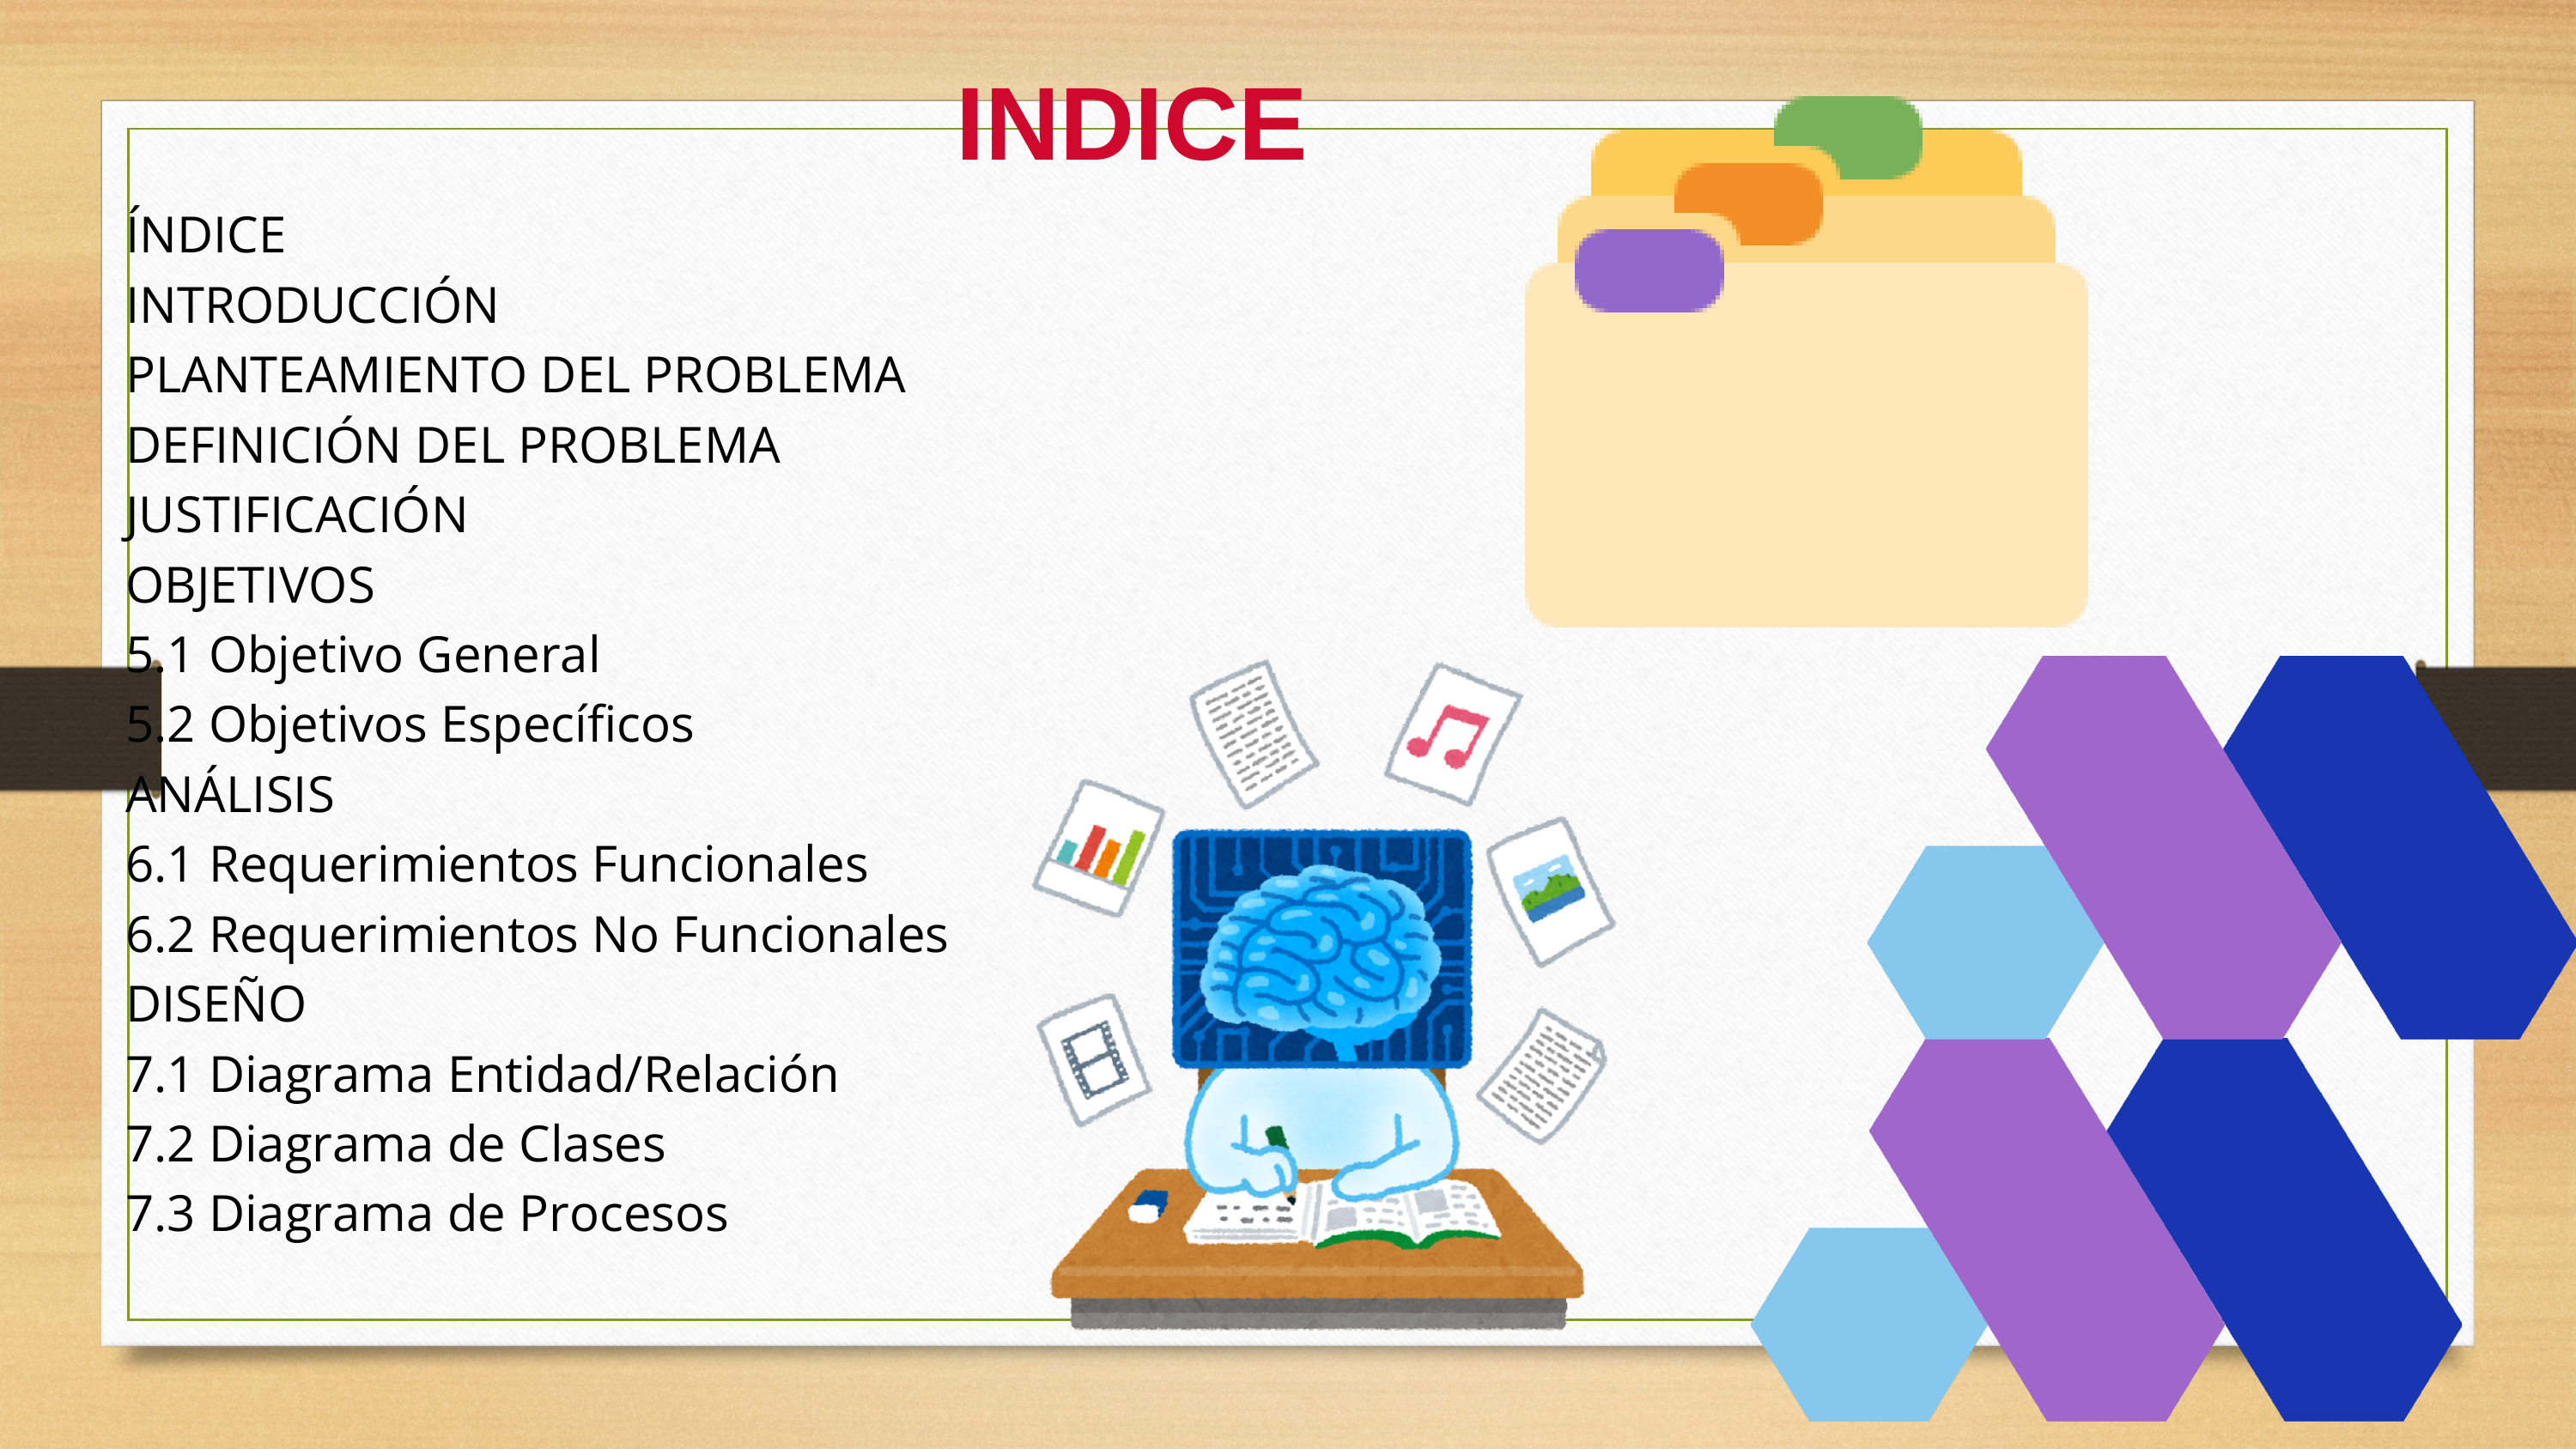

INDICE

ÍNDICE
INTRODUCCIÓN
PLANTEAMIENTO DEL PROBLEMA
DEFINICIÓN DEL PROBLEMA
JUSTIFICACIÓN
OBJETIVOS
5.1 Objetivo General
5.2 Objetivos Específicos
ANÁLISIS
6.1 Requerimientos Funcionales
6.2 Requerimientos No Funcionales
DISEÑO
7.1 Diagrama Entidad/Relación
7.2 Diagrama de Clases
7.3 Diagrama de Procesos